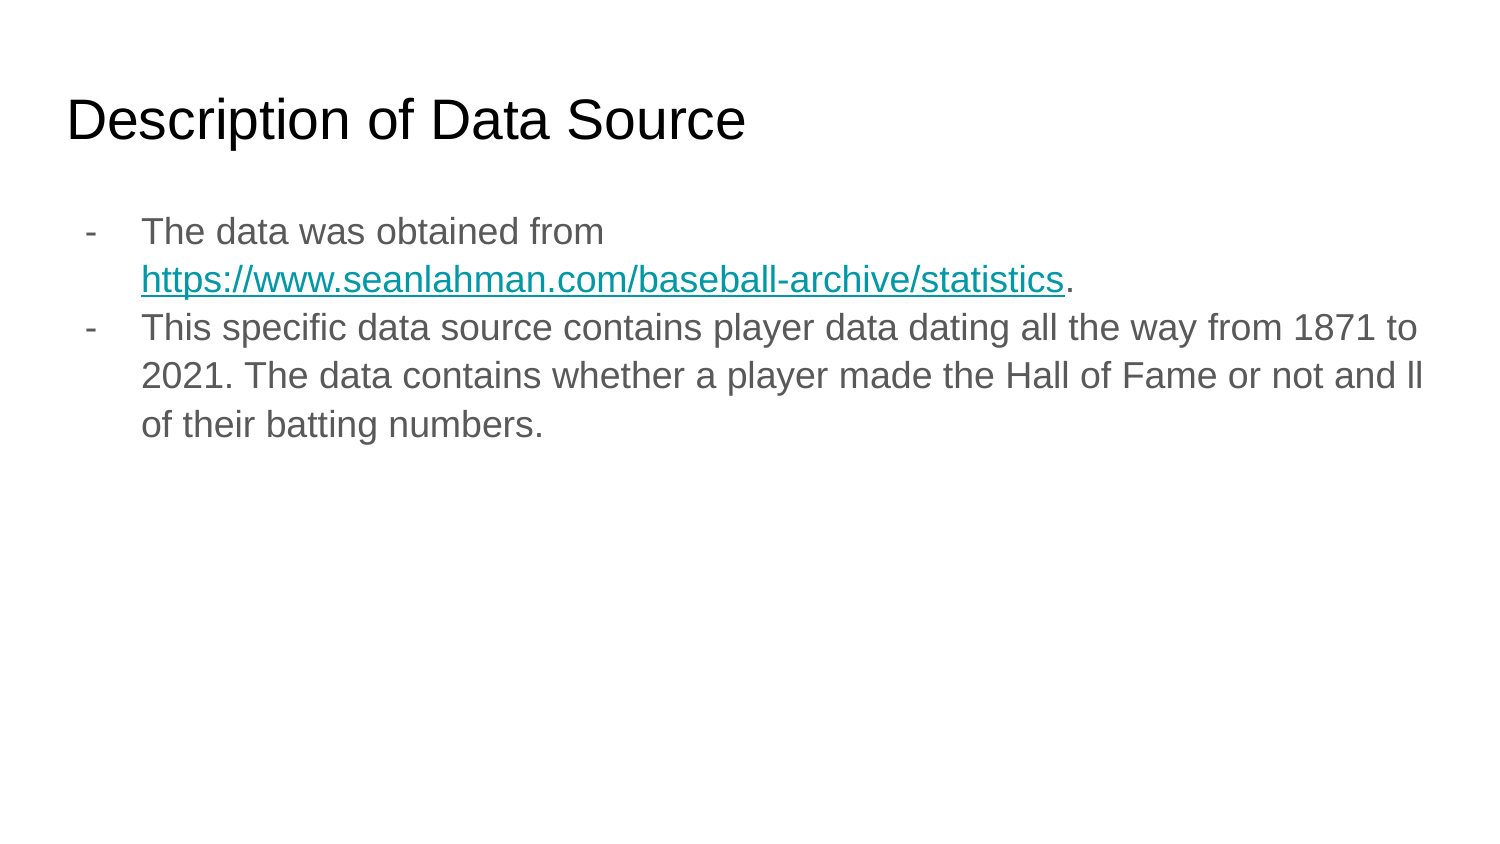

# Description of Data Source
The data was obtained from https://www.seanlahman.com/baseball-archive/statistics.
This specific data source contains player data dating all the way from 1871 to 2021. The data contains whether a player made the Hall of Fame or not and ll of their batting numbers.